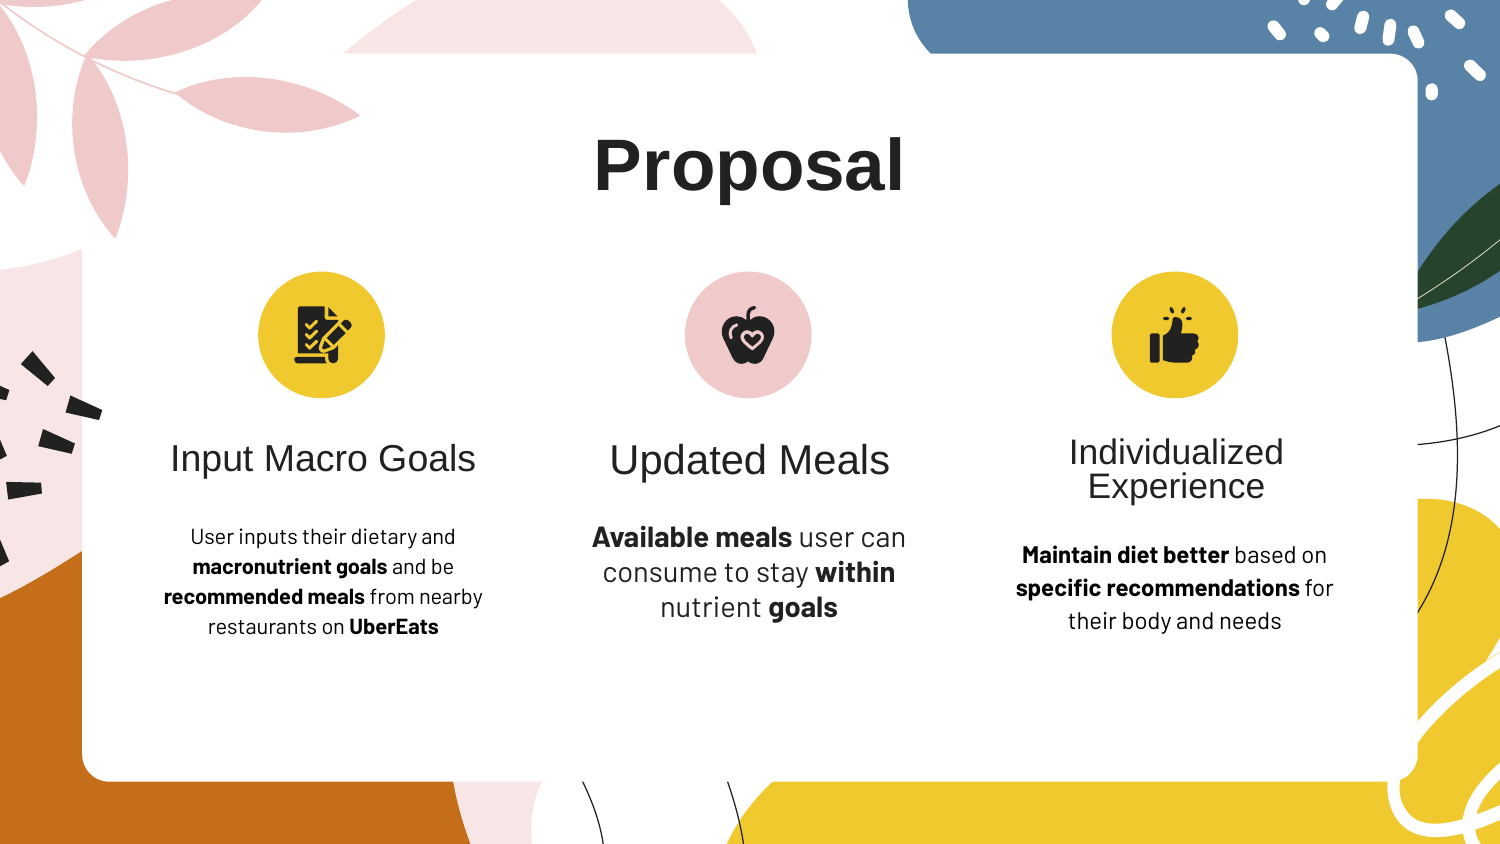

Proposal

Individualized
Experience
# Input Macro Goals
Updated Meals
User inputs their dietary and macronutrient goals and be recommended meals from nearby restaurants on UberEats
Available meals user can consume to stay within nutrient goals
Maintain diet better based on specific recommendations for their body and needs